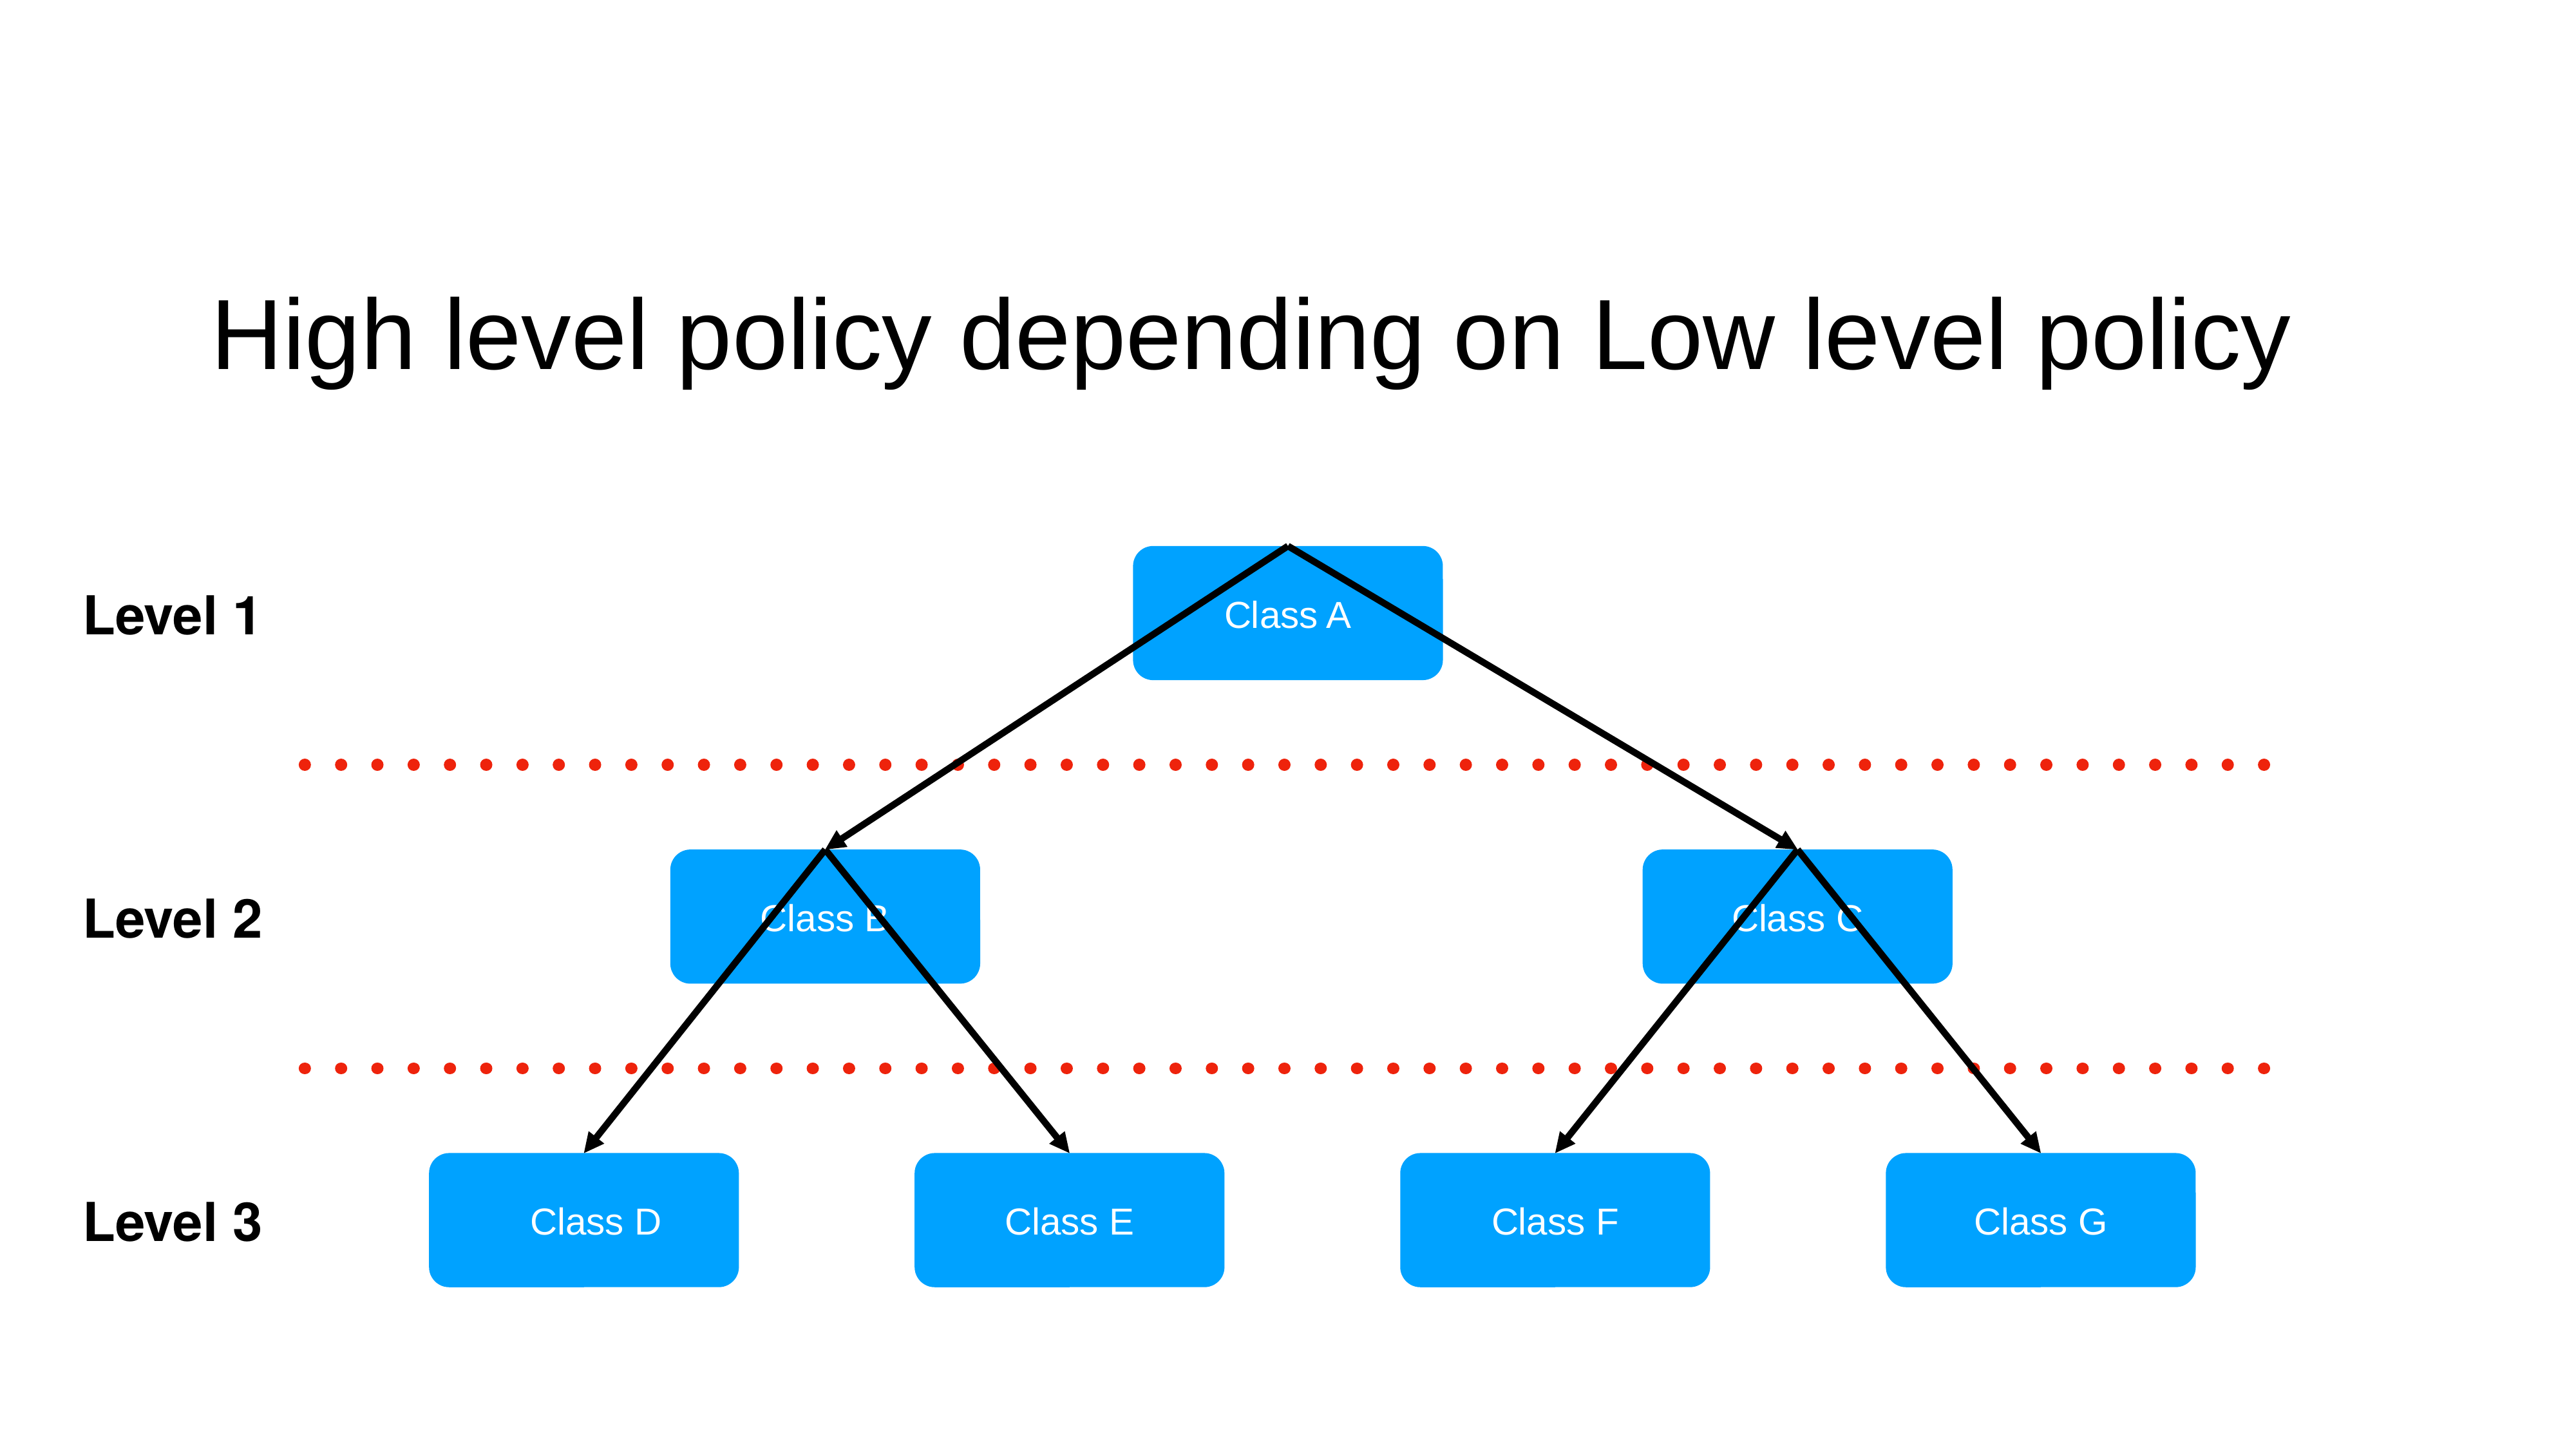

High level policy depending on Low level policy
Class A
Level 1

Class B
Class C
Level 2

Class D
Class E
Class F
Class G
Level 3